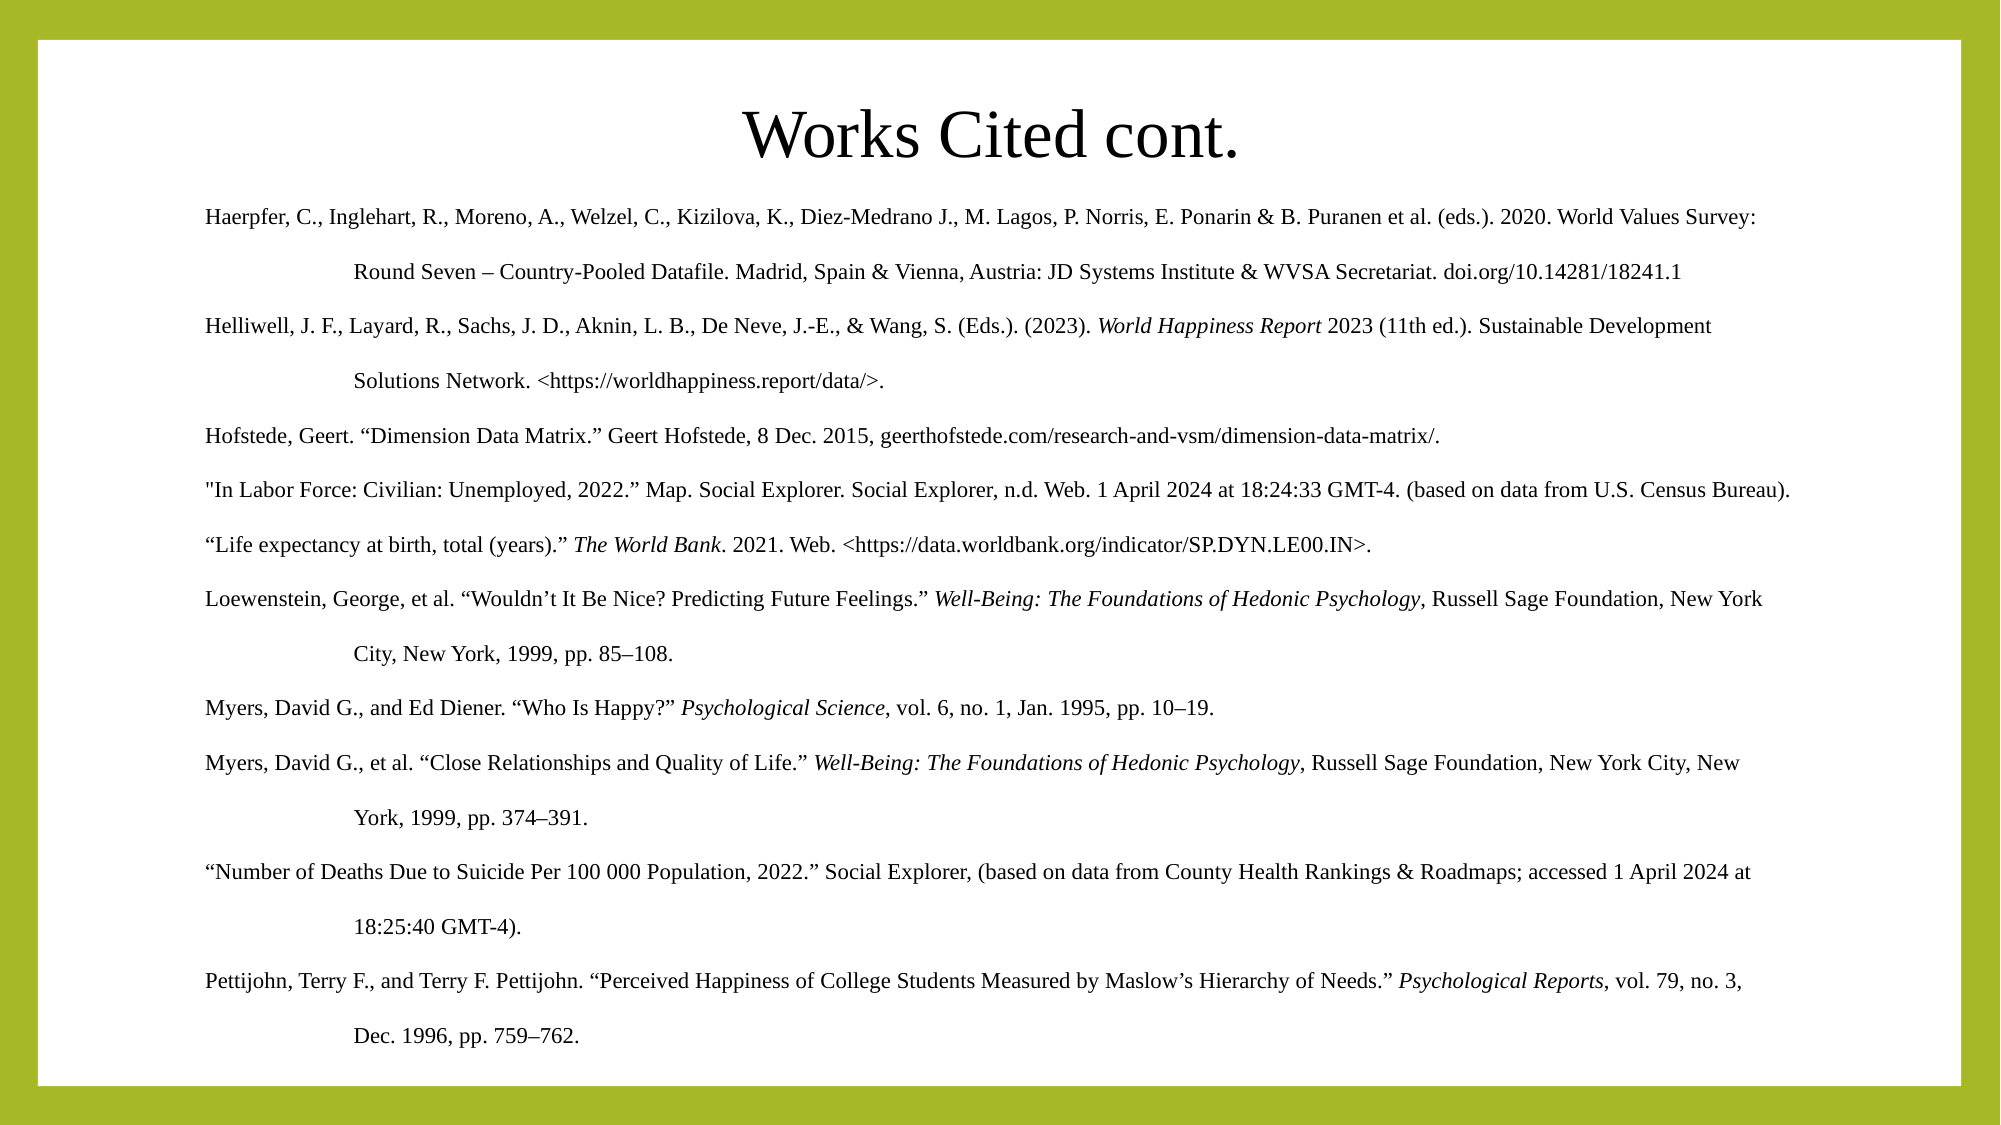

# Works Cited cont.
Haerpfer, C., Inglehart, R., Moreno, A., Welzel, C., Kizilova, K., Diez-Medrano J., M. Lagos, P. Norris, E. Ponarin & B. Puranen et al. (eds.). 2020. World Values Survey: 	Round Seven – Country-Pooled Datafile. Madrid, Spain & Vienna, Austria: JD Systems Institute & WVSA Secretariat. doi.org/10.14281/18241.1
Helliwell, J. F., Layard, R., Sachs, J. D., Aknin, L. B., De Neve, J.-E., & Wang, S. (Eds.). (2023). World Happiness Report 2023 (11th ed.). Sustainable Development 	Solutions Network. <https://worldhappiness.report/data/>.
Hofstede, Geert. “Dimension Data Matrix.” Geert Hofstede, 8 Dec. 2015, geerthofstede.com/research-and-vsm/dimension-data-matrix/.
"In Labor Force: Civilian: Unemployed, 2022.” Map. Social Explorer. Social Explorer, n.d. Web. 1 April 2024 at 18:24:33 GMT-4. (based on data from U.S. Census Bureau).
“Life expectancy at birth, total (years).” The World Bank. 2021. Web. <https://data.worldbank.org/indicator/SP.DYN.LE00.IN>.
Loewenstein, George, et al. “Wouldn’t It Be Nice? Predicting Future Feelings.” Well-Being: The Foundations of Hedonic Psychology, Russell Sage Foundation, New York 	City, New York, 1999, pp. 85–108.
Myers, David G., and Ed Diener. “Who Is Happy?” Psychological Science, vol. 6, no. 1, Jan. 1995, pp. 10–19.
Myers, David G., et al. “Close Relationships and Quality of Life.” Well-Being: The Foundations of Hedonic Psychology, Russell Sage Foundation, New York City, New 	York, 1999, pp. 374–391.
“Number of Deaths Due to Suicide Per 100 000 Population, 2022.” Social Explorer, (based on data from County Health Rankings & Roadmaps; accessed 1 April 2024 at 	18:25:40 GMT-4).
Pettijohn, Terry F., and Terry F. Pettijohn. “Perceived Happiness of College Students Measured by Maslow’s Hierarchy of Needs.” Psychological Reports, vol. 79, no. 3, 	Dec. 1996, pp. 759–762.